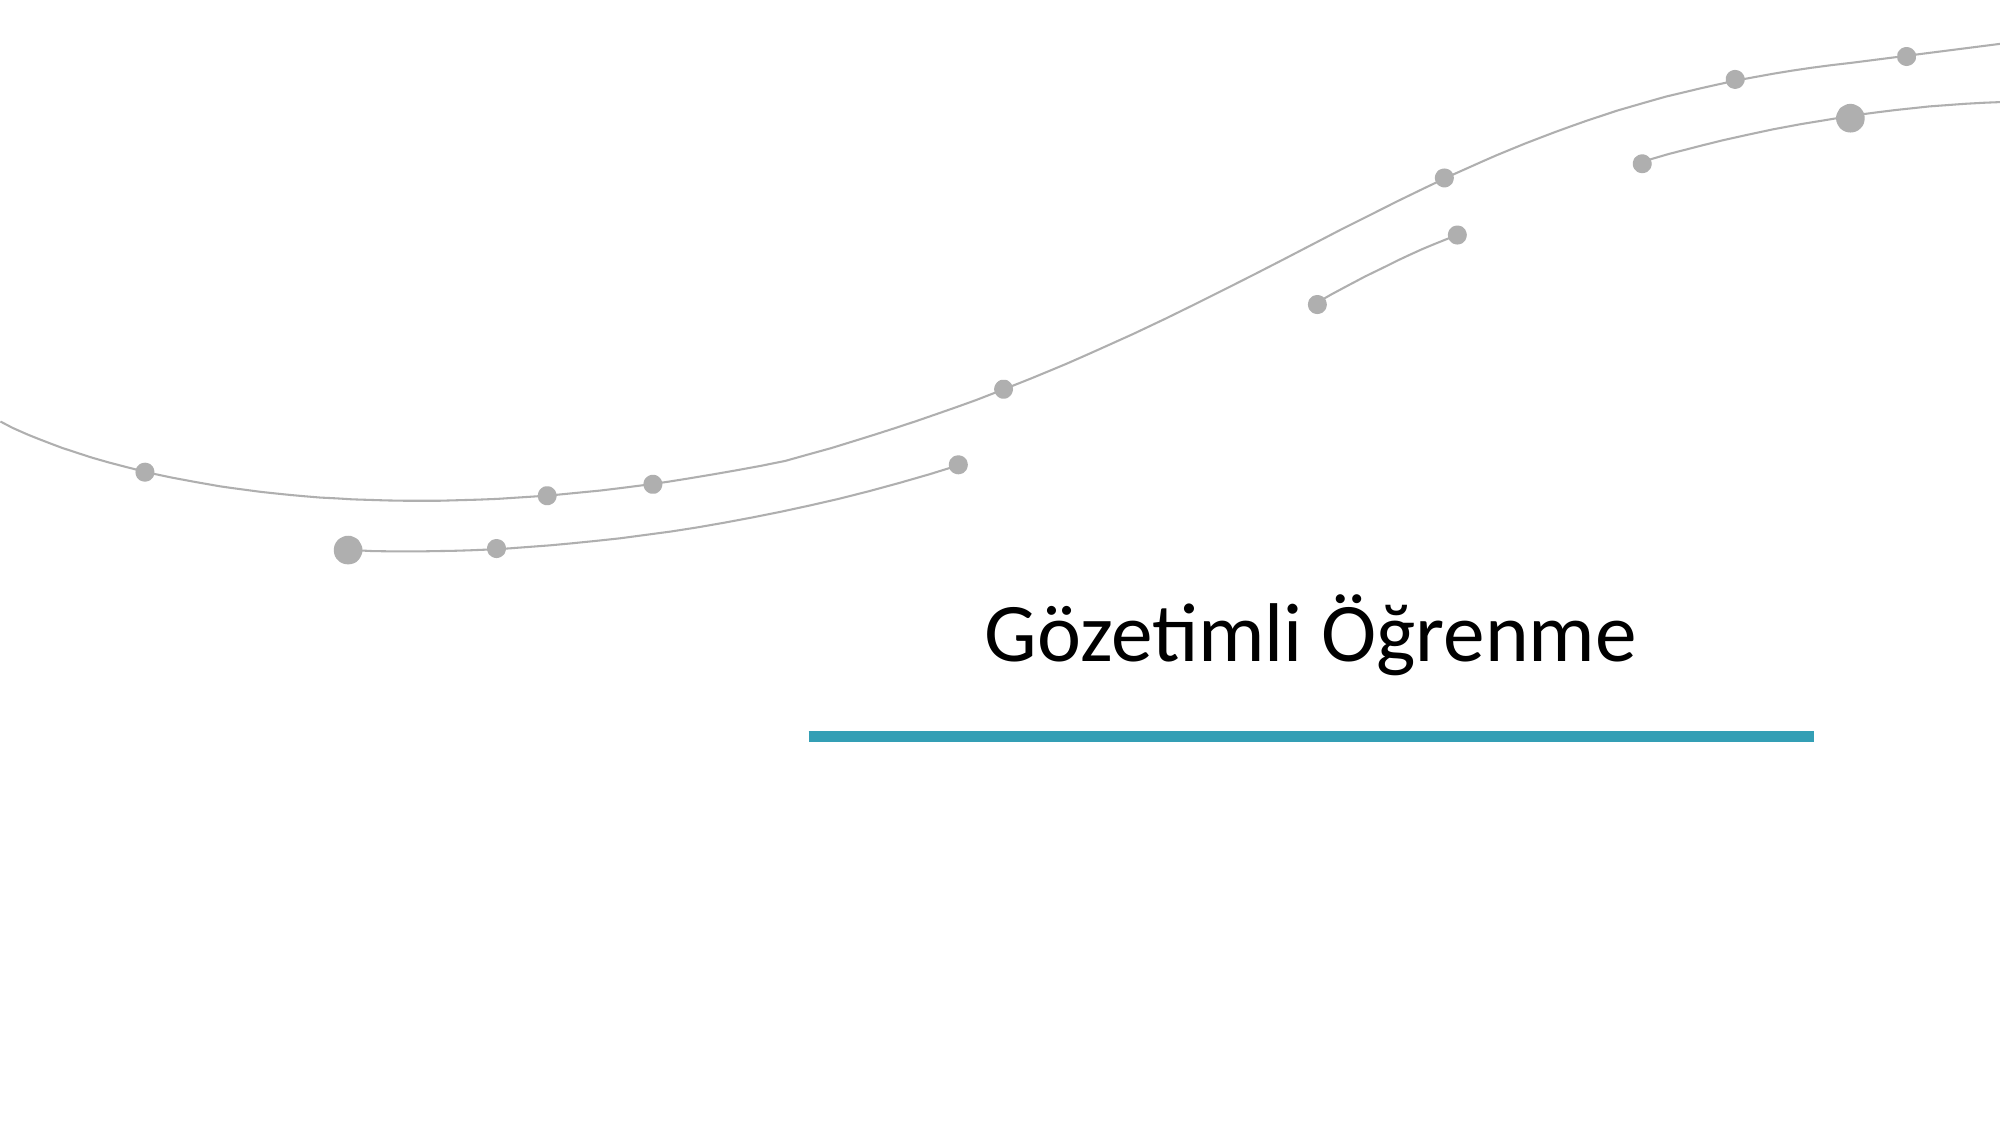

| Gözetimli Öğrenme |
| --- |